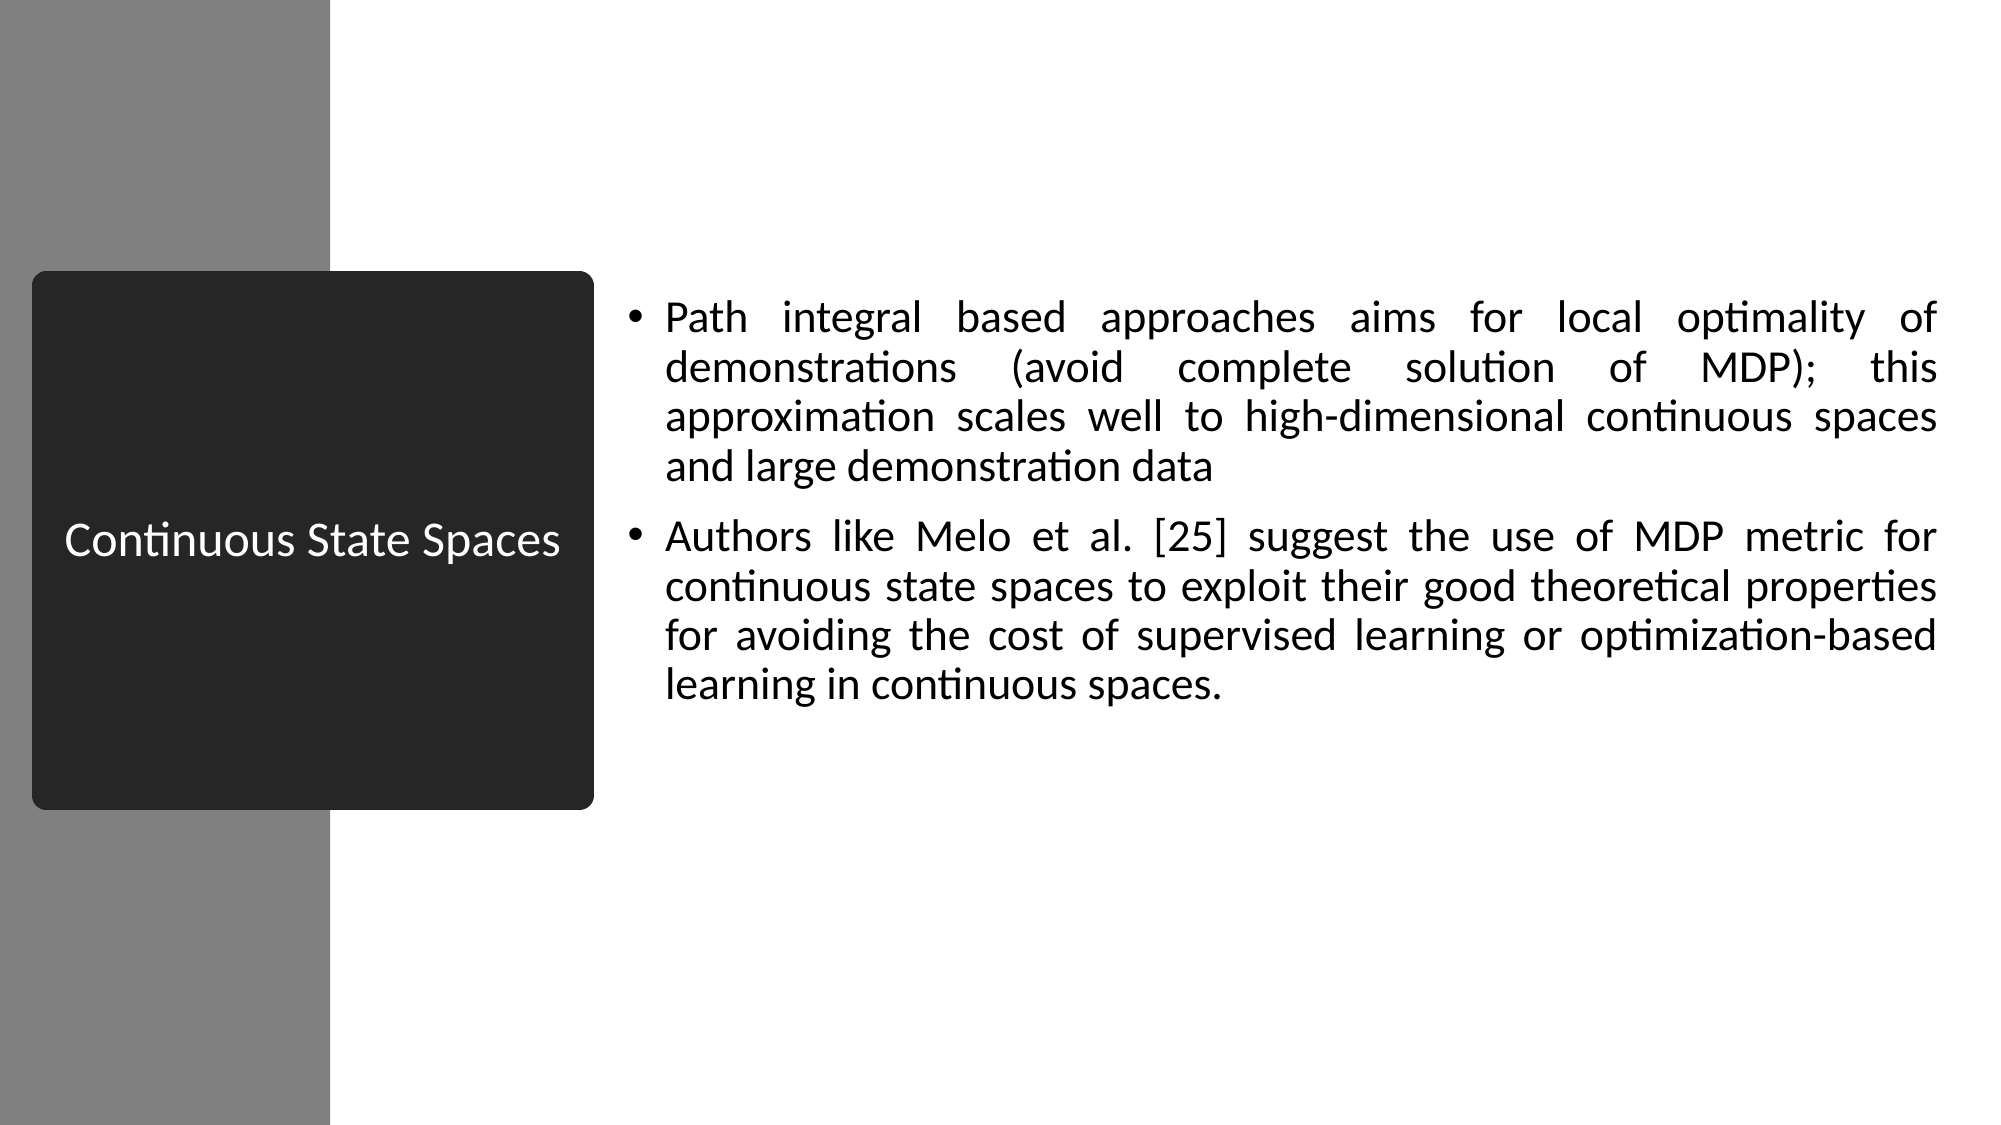

Path integral based approaches aims for local optimality of demonstrations (avoid complete solution of MDP); this approximation scales well to high-dimensional continuous spaces and large demonstration data
Authors like Melo et al. [25] suggest the use of MDP metric for continuous state spaces to exploit their good theoretical properties for avoiding the cost of supervised learning or optimization-based learning in continuous spaces.

# Continuous State Spaces